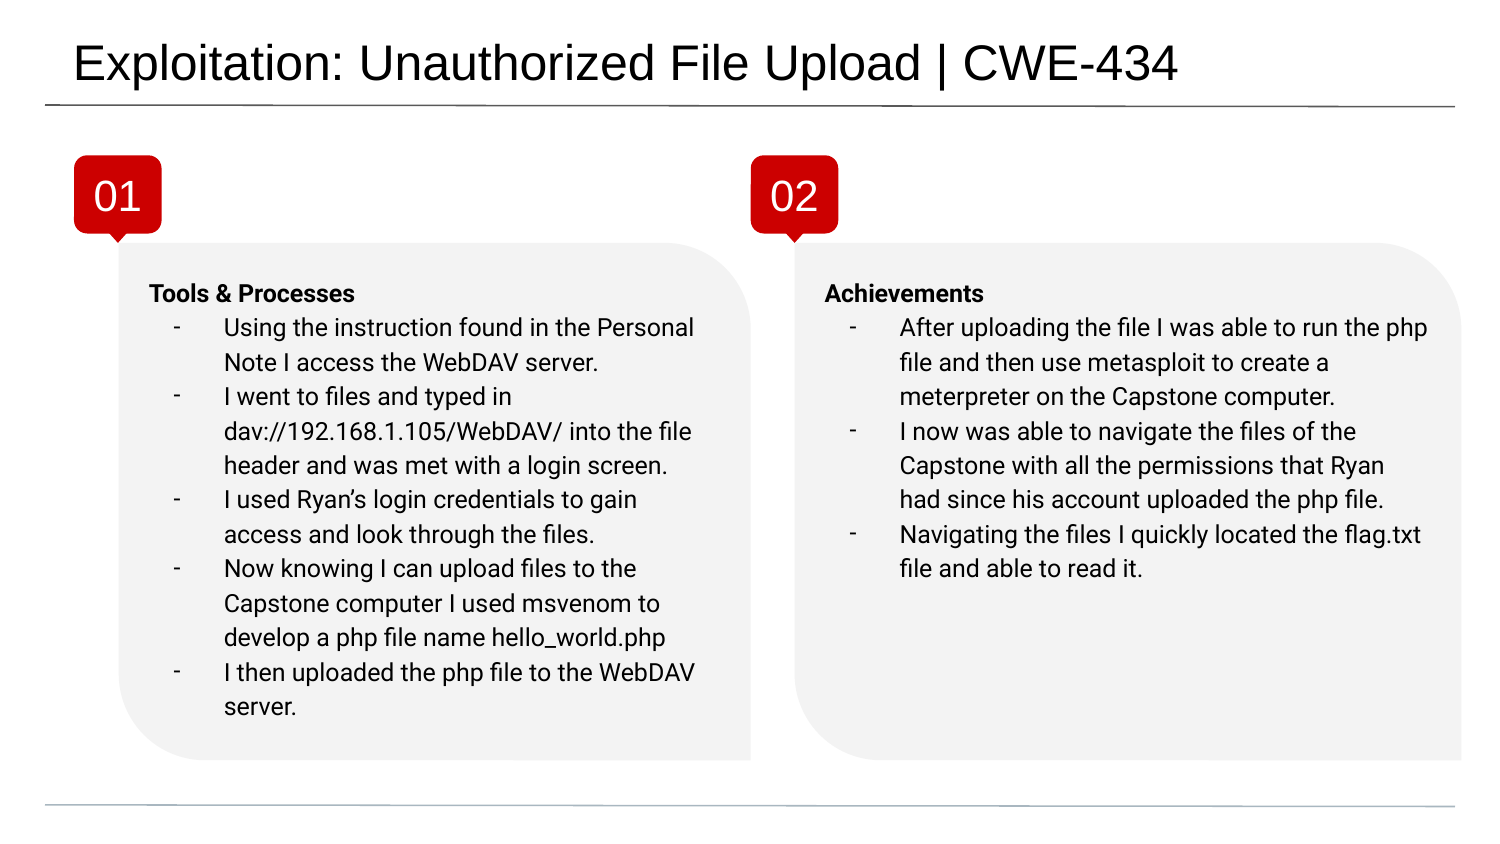

# Exploitation: Unauthorized File Upload | CWE-434
01

02

Tools & Processes
Using the instruction found in the Personal Note I access the WebDAV server.
I went to files and typed in dav://192.168.1.105/WebDAV/ into the file header and was met with a login screen.
I used Ryan’s login credentials to gain access and look through the files.
Now knowing I can upload files to the Capstone computer I used msvenom to develop a php file name hello_world.php
I then uploaded the php file to the WebDAV server.
Achievements
After uploading the file I was able to run the php file and then use metasploit to create a meterpreter on the Capstone computer.
I now was able to navigate the files of the Capstone with all the permissions that Ryan had since his account uploaded the php file.
Navigating the files I quickly located the flag.txt file and able to read it.